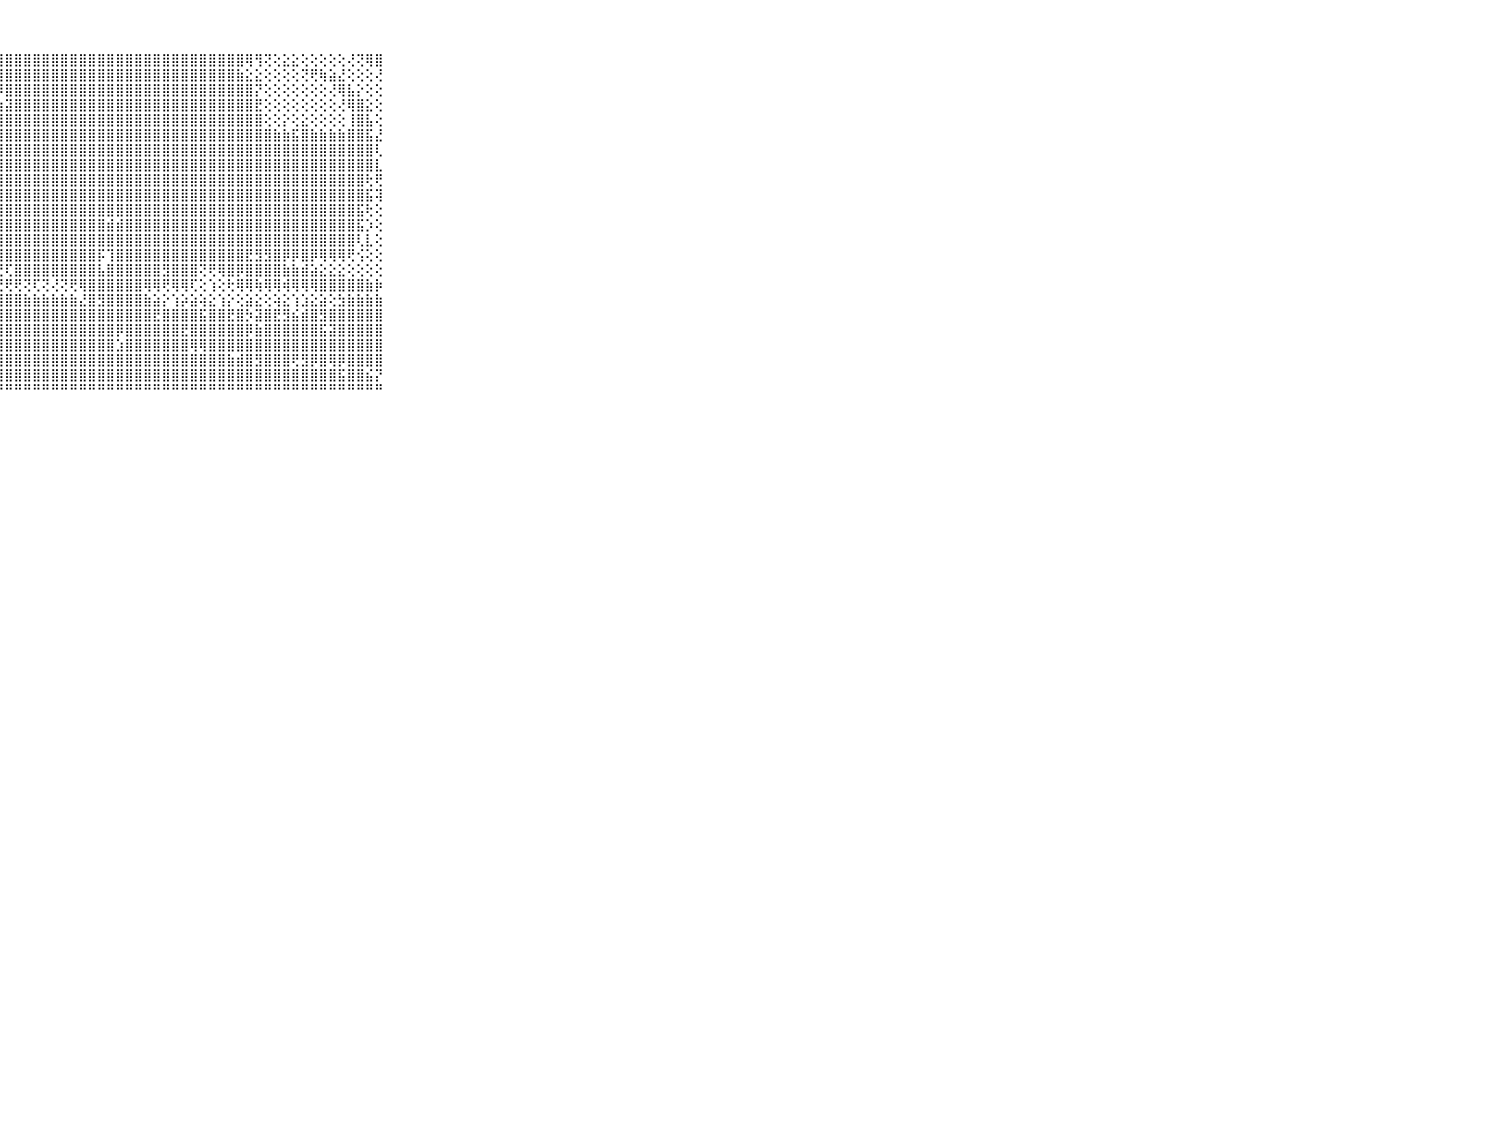

⠀⠀⠀⠀⠀⠀⠀⠀⠀⠀⠀⢸⣿⣿⣿⣿⣿⣿⣫⣝⣗⣳⣽⣿⢿⣿⣿⣿⣿⣿⣿⣿⣿⣿⣿⣿⣿⣿⣿⣿⣿⣿⣿⣿⣿⣿⣿⣿⣿⣿⣿⣿⣿⣿⢿⢻⢝⢕⣕⣕⢕⢕⢕⢕⢕⢜⢝⢿⣿⠀⠀⠀⠀⠀⠀⠀⠀⠀⠀⠀⠀
⠀⠀⠀⠀⠀⠀⠀⠀⠀⠀⠀⢸⣿⣿⣿⣿⣿⣽⢿⣫⣇⣝⣕⣝⢝⢝⢻⣿⣿⣿⣿⣿⣿⣿⣿⣿⣿⣿⣿⣿⣿⣿⣿⣿⣿⣿⣿⣿⣿⣿⣿⣿⣿⣷⣕⣕⢕⢕⢕⢕⢝⢟⢷⣵⣜⢕⢕⢕⢜⠀⠀⠀⠀⠀⠀⠀⠀⠀⠀⠀⠀
⠀⠀⠀⠀⠀⠀⠀⠀⠀⠀⠀⢸⣿⣿⣿⣿⣿⣿⣽⣯⣿⣿⣹⢱⣎⣏⣝⡹⣿⣿⣿⣿⣿⣿⣿⣿⣿⣿⣿⣿⣿⣿⣿⣿⣿⣿⣿⣿⣿⣿⣿⣿⣿⣿⣿⡝⢕⢕⢕⢕⢕⢕⢕⢜⢿⣧⡕⢕⢕⠀⠀⠀⠀⠀⠀⠀⠀⠀⠀⠀⠀
⠀⠀⠀⠀⠀⠀⠀⠀⠀⠀⠀⢸⣿⣿⣿⣿⣿⣿⣿⣿⣿⣿⣷⣿⣷⣕⡷⣵⣽⣿⣿⣿⣿⣿⣿⣿⣿⣿⣿⣿⣿⣿⣿⣿⣿⣿⣿⣿⣿⣿⣿⣿⣿⣿⣿⣟⢕⢕⢕⢕⢕⢕⢕⢕⢜⢿⣿⣕⢕⠀⠀⠀⠀⠀⠀⠀⠀⠀⠀⠀⠀
⠀⠀⠀⠀⠀⠀⠀⠀⠀⠀⠀⢸⣿⣿⣿⣿⣿⣿⣿⣿⣿⣿⣿⣿⣿⣿⣿⣿⣿⣿⣿⣿⣿⣿⣿⣿⣿⣿⣿⣿⣿⣿⣿⣿⣿⣿⣿⣿⣿⣿⣿⣿⣿⣿⣿⣿⢕⢕⡕⢕⣕⢕⢕⢕⢕⢸⣿⣧⢕⠀⠀⠀⠀⠀⠀⠀⠀⠀⠀⠀⠀
⠀⠀⠀⠀⠀⠀⠀⠀⠀⠀⠀⢸⣿⣿⣿⣿⣿⣿⣿⣿⣿⣿⣿⣿⣿⣿⣿⣿⣿⣿⣿⣿⣿⣿⣿⣿⣿⣿⣿⣿⣿⣿⣿⣿⣿⣿⣿⣿⣿⣿⣿⣿⣿⣿⣿⣿⣿⣷⣷⣯⣿⣷⣷⣷⣷⣿⣿⣯⣜⠀⠀⠀⠀⠀⠀⠀⠀⠀⠀⠀⠀
⠀⠀⠀⠀⠀⠀⠀⠀⠀⠀⠀⢸⣿⣿⣿⣿⣿⣿⣿⣿⣿⣿⣿⣿⣿⣿⣿⣿⣿⣿⣿⣿⣿⣿⣿⣿⣿⣿⣿⣿⣿⣿⣿⣿⣿⣿⣿⣿⣿⣿⣿⣿⣿⣿⣿⣿⣿⣿⣿⣿⣿⣿⣿⣿⣿⣿⣿⣿⢇⠀⠀⠀⠀⠀⠀⠀⠀⠀⠀⠀⠀
⠀⠀⠀⠀⠀⠀⠀⠀⠀⠀⠀⢸⣿⣿⣿⣿⣿⣿⣿⣿⣿⣿⣿⣿⣿⣿⣿⣿⣿⣿⣿⣿⣿⣿⣿⣿⣿⣿⣿⣿⣿⣿⣿⣿⣿⣿⣿⣿⣿⣿⣿⣿⣿⣿⣿⣿⣿⣿⣿⣿⣿⣿⣿⣿⣿⣿⣿⣿⣇⠀⠀⠀⠀⠀⠀⠀⠀⠀⠀⠀⠀
⠀⠀⠀⠀⠀⠀⠀⠀⠀⠀⠀⢸⣿⣿⣿⡽⣻⣿⣿⣿⣿⣿⣿⣿⣿⣿⣿⣿⣿⣿⣿⣿⣿⣿⣿⣿⣿⣿⣿⣿⣿⣿⣿⣿⣿⣿⣿⣿⣿⣿⣿⣿⣿⣿⣿⣿⣿⣿⣿⣿⣿⣿⣿⣿⣿⣿⣿⢗⢟⠀⠀⠀⠀⠀⠀⠀⠀⠀⠀⠀⠀
⠀⠀⠀⠀⠀⠀⠀⠀⠀⠀⠀⢸⣿⣿⣿⣿⢽⣿⣿⣿⣿⣿⣿⣿⣿⣿⣿⣿⣿⣿⣿⣿⣿⣿⣿⣿⣿⣿⣿⣿⣿⣿⣿⣿⣿⣿⣿⣿⣿⣿⣿⣿⣿⣿⣿⣿⣿⣿⣿⣿⣿⣿⣿⣿⣿⣿⣿⣯⢽⠀⠀⠀⠀⠀⠀⠀⠀⠀⠀⠀⠀
⠀⠀⠀⠀⠀⠀⠀⠀⠀⠀⠀⢸⣿⣿⣿⣿⣽⣿⣿⣿⣿⣿⣿⣿⣿⣿⣿⣿⣿⣿⣿⣿⣿⣿⣿⣿⣿⣿⣿⣿⣿⣿⣿⣿⣿⣿⣿⣿⣿⣿⣿⣿⣿⣿⣿⣿⣿⣿⣿⣿⣿⣿⣿⣿⣿⣿⣯⢗⢕⠀⠀⠀⠀⠀⠀⠀⠀⠀⠀⠀⠀
⠀⠀⠀⠀⠀⠀⠀⠀⠀⠀⠀⢸⣿⣿⣿⣿⣿⣿⣿⣿⣿⣿⣿⣿⣿⣿⣿⣿⣿⣿⣿⣿⣿⣿⣿⣿⣿⣿⣿⣾⣾⣿⣿⣿⣿⣿⣿⣿⣿⣿⣿⣿⣿⣿⣿⣿⣿⣿⣿⣿⣿⣿⣿⣿⣿⣿⣯⡱⢕⠀⠀⠀⠀⠀⠀⠀⠀⠀⠀⠀⠀
⠀⠀⠀⠀⠀⠀⠀⠀⠀⠀⠀⢸⣿⣿⣿⣿⣿⣿⣿⣿⣿⣿⣿⣿⣿⣿⣿⣿⣿⣿⣿⣿⣿⣿⣿⣿⣿⣿⣿⣿⣿⣿⣿⣿⣿⣿⣿⣿⣿⣿⣿⣿⣿⣿⣿⣿⣿⣿⣿⣿⣿⣿⣿⣿⣿⣿⢇⣇⢕⠀⠀⠀⠀⠀⠀⠀⠀⠀⠀⠀⠀
⠀⠀⠀⠀⠀⠀⠀⠀⠀⠀⠀⢸⣿⣿⣿⣿⣿⣽⣿⣿⣽⣿⣿⣿⣿⣿⣿⣿⣿⣿⣿⣿⣿⣿⣿⣿⣿⣿⡯⢹⣿⣿⣿⣿⣿⣿⣿⣿⣿⣿⣿⣿⣿⣿⣟⣻⣻⣿⡿⡿⣿⡿⢿⢿⢿⢟⢪⢕⢕⠀⠀⠀⠀⠀⠀⠀⠀⠀⠀⠀⠀
⠀⠀⠀⠀⠀⠀⠀⠀⠀⠀⠀⢸⣿⣽⣟⣿⣿⣿⣿⣿⣿⣿⣿⣿⢿⢽⢟⢟⢏⣿⣿⣿⣿⣿⣿⣿⣿⣿⣧⣿⣿⣿⣿⣿⣿⣻⣿⣿⣿⢝⢟⢿⣿⡿⣿⣿⣿⣿⣷⣷⣾⣵⣕⣕⣕⢕⢕⢕⢕⠀⠀⠀⠀⠀⠀⠀⠀⠀⠀⠀⠀
⠀⠀⠀⠀⠀⠀⠀⠀⠀⠀⠀⢌⣝⣝⣝⣝⣝⣏⡝⢟⢟⢟⢟⢟⢟⢟⢟⢟⢟⢟⢝⢏⢝⢜⢝⢟⢿⣿⣿⣿⣿⣿⣿⢿⢿⢟⢿⢿⢏⢕⢱⢕⢗⢿⢿⢷⢿⢿⢾⢿⢿⢿⣿⣿⣿⣿⣿⣷⡷⠀⠀⠀⠀⠀⠀⠀⠀⠀⠀⠀⠀
⠀⠀⠀⠀⠀⠀⠀⠀⠀⠀⠀⢸⣿⣿⣿⣿⣿⣿⣿⣿⣿⣿⣿⣿⣿⣿⣿⣿⣿⣿⣷⣷⣷⣷⣷⣷⣜⣿⣻⣿⣿⣿⣿⣷⣵⡕⢱⡵⣵⢵⣕⢱⡕⢕⣵⣕⢕⢵⣕⢱⣱⣕⣵⢕⣳⣷⣷⣷⣷⠀⠀⠀⠀⠀⠀⠀⠀⠀⠀⠀⠀
⠀⠀⠀⠀⠀⠀⠀⠀⠀⠀⠀⢸⣿⣿⣿⣿⣿⣿⣿⣿⣿⣿⣿⣿⣿⣿⣿⣿⣿⣿⣿⣿⣿⣿⣿⣿⣿⣿⣿⣿⣿⣿⣿⣿⣟⣿⣿⣿⣿⣯⣿⣿⣟⣿⡳⣽⣿⣟⣻⣮⣾⣿⣻⣿⣿⣿⣿⣿⣿⠀⠀⠀⠀⠀⠀⠀⠀⠀⠀⠀⠀
⠀⠀⠀⠀⠀⠀⠀⠀⠀⠀⠀⢸⣿⣿⣿⣿⣿⣿⣿⣿⣿⣿⣿⣿⣿⣿⣿⣿⣿⣿⣿⣿⣿⣿⣿⣿⣿⣿⣿⣿⡿⣿⣿⣿⣿⣿⣿⣟⣿⣿⣿⣿⣿⣿⡿⣷⣿⣿⣿⣿⣿⣿⣯⣽⣿⣿⣿⣿⣿⠀⠀⠀⠀⠀⠀⠀⠀⠀⠀⠀⠀
⠀⠀⠀⠀⠀⠀⠀⠀⠀⠀⠀⢸⣿⣿⣿⣿⣿⣿⣿⣿⣿⣿⣿⣿⣿⣿⣿⣿⣿⣿⣿⣿⣿⣿⣿⣿⣿⣿⣿⣿⣱⣿⣿⣿⣿⣿⣿⣿⢿⢿⣿⣿⣿⣿⣿⣿⣿⣿⣿⣿⣿⣿⣿⣿⣿⣿⣿⣿⣿⠀⠀⠀⠀⠀⠀⠀⠀⠀⠀⠀⠀
⠀⠀⠀⠀⠀⠀⠀⠀⠀⠀⠀⢸⣿⣿⣿⣿⣿⣿⣿⣿⣿⣿⣿⣿⣿⣿⣿⣿⣿⣿⣿⣿⣿⣿⣿⣿⣿⣿⣿⣿⣿⣿⣿⣿⣿⣿⣿⣿⣿⣿⣿⣿⣷⣾⣿⣻⣿⣿⣿⢟⣻⡿⣿⢿⡿⣿⣿⣿⣿⠀⠀⠀⠀⠀⠀⠀⠀⠀⠀⠀⠀
⠀⠀⠀⠀⠀⠀⠀⠀⠀⠀⠀⢸⣿⣿⣿⣿⣿⣿⣿⣿⣿⢿⣿⣟⣻⣿⣿⣿⣿⣿⣿⣿⣿⣿⣿⣿⣿⣿⣿⣿⣿⣿⣿⣿⣿⣿⣿⣿⣿⣿⣿⣿⣿⣿⣿⣿⣿⣿⣿⣿⣿⣿⣿⣿⣯⣿⣿⣮⡝⠀⠀⠀⠀⠀⠀⠀⠀⠀⠀⠀⠀
⠀⠀⠀⠀⠀⠀⠀⠀⠀⠀⠀⠘⠛⠛⠛⠛⠛⠛⠛⠛⠛⠛⠛⠛⠛⠛⠛⠛⠛⠛⠛⠛⠛⠛⠛⠛⠛⠛⠛⠛⠛⠛⠛⠛⠛⠛⠛⠛⠛⠛⠛⠛⠛⠛⠛⠛⠛⠛⠛⠛⠛⠛⠛⠛⠛⠛⠛⠛⠛⠀⠀⠀⠀⠀⠀⠀⠀⠀⠀⠀⠀